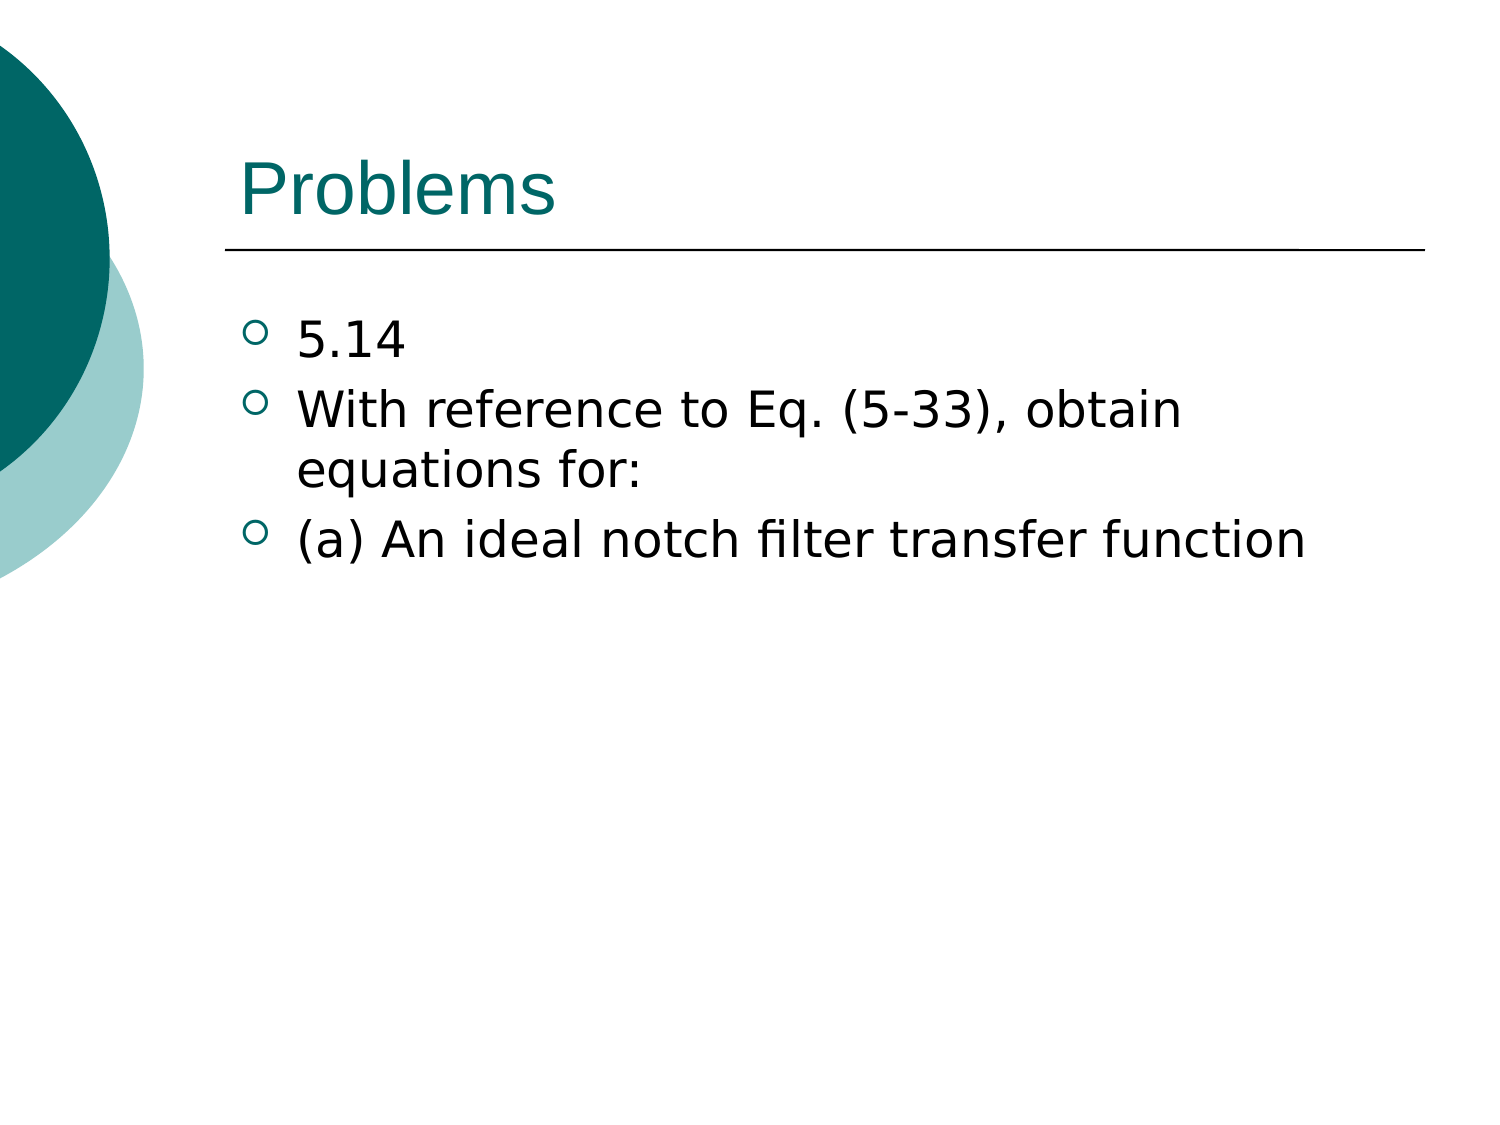

# Problems
5.14
With reference to Eq. (5-33), obtain equations for:
(a) An ideal notch filter transfer function